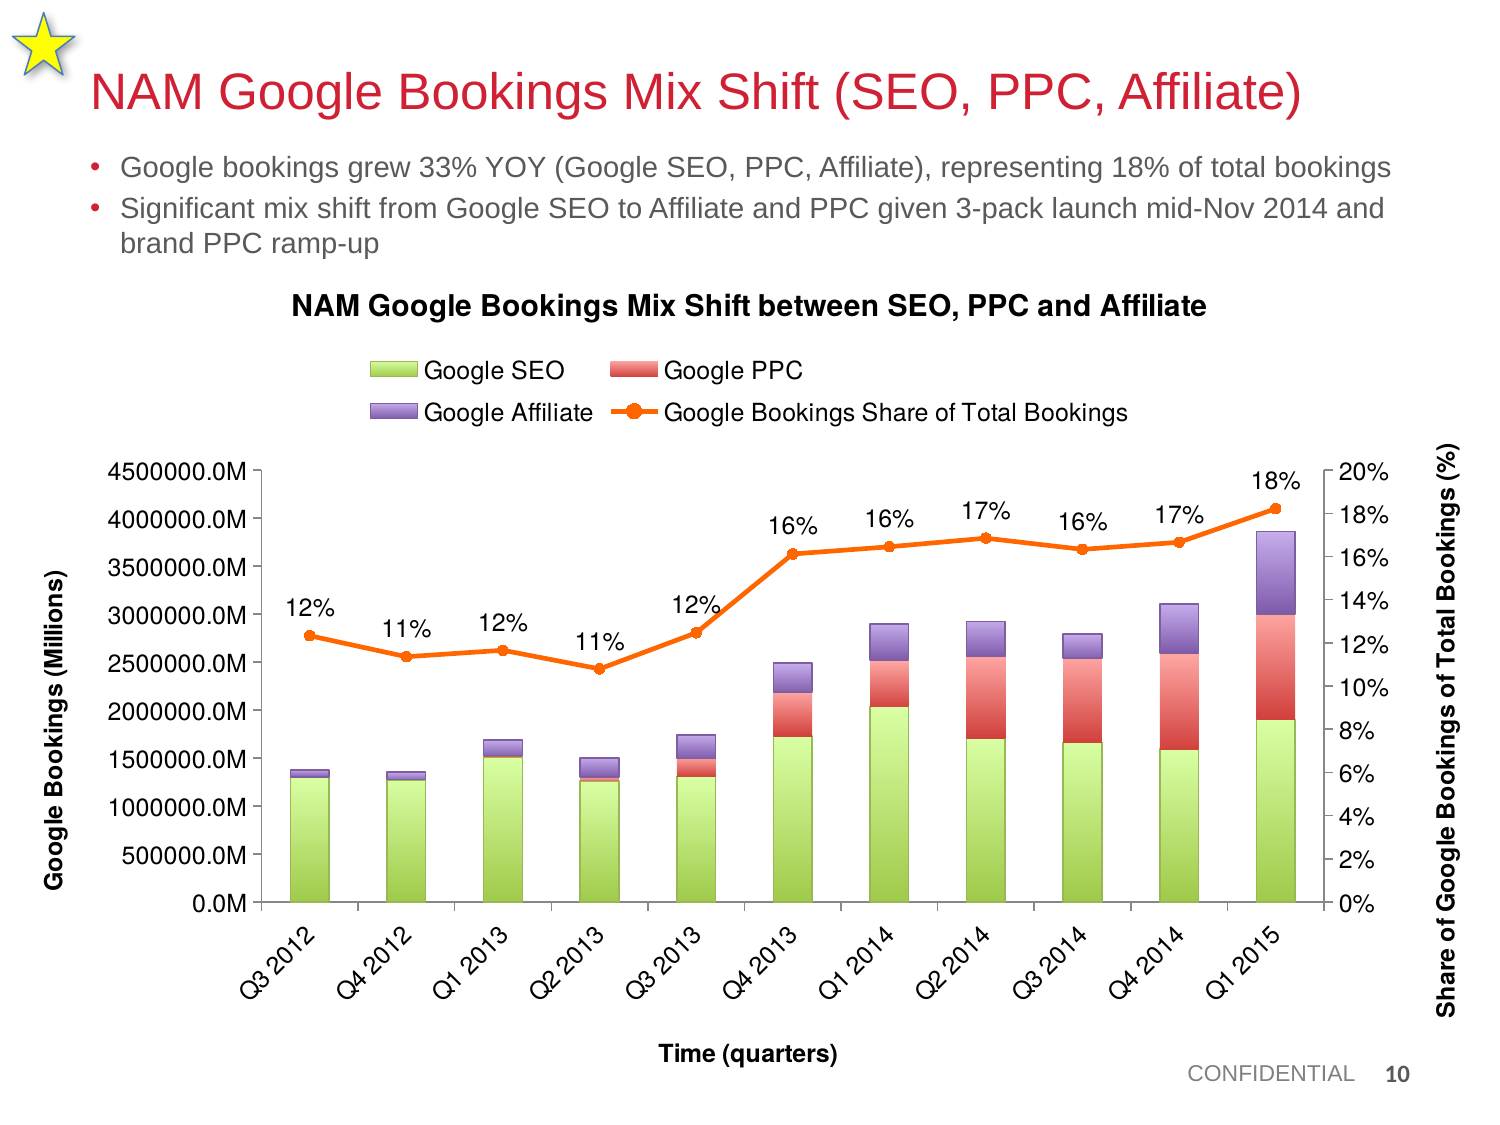

NAM Google Bookings Mix Shift (SEO, PPC, Affiliate)
Google bookings grew 33% YOY (Google SEO, PPC, Affiliate), representing 18% of total bookings
Significant mix shift from Google SEO to Affiliate and PPC given 3-pack launch mid-Nov 2014 and brand PPC ramp-up

### Chart: NAM Google Bookings Mix Shift between SEO, PPC and Affiliate

| Category | Google SEO | Google PPC | Google Affiliate | Google Bookings Share of Total Bookings |
|---|---|---|---|---|
| Q3 2012 | 1300814.0 | 939.0 | 71451.0 | 0.123318541497574 |
| Q4 2012 | 1273159.0 | 1613.0 | 80639.0 | 0.113582358860358 |
| Q1 2013 | 1512369.0 | 11826.0 | 162793.0 | 0.116602149116617 |
| Q2 2013 | 1262190.0 | 37534.0 | 202277.0 | 0.107954556480644 |
| Q3 2013 | 1305429.0 | 188869.0 | 247786.0 | 0.124673838334884 |
| Q4 2013 | 1727160.0 | 460639.0 | 304644.0 | 0.16118552221488 |
| Q1 2014 | 2037055.0 | 486852.0 | 376186.0 | 0.164514517061282 |
| Q2 2014 | 1705984.0 | 853998.0 | 364165.0 | 0.16851760658246 |
| Q3 2014 | 1660247.0 | 880139.0 | 250678.0 | 0.163300984370506 |
| Q4 2014 | 1591806.0 | 1004553.0 | 506457.0 | 0.166627670006954 |
| Q1 2015 | 1901482.0 | 1101741.0 | 856107.0 | 0.182156409653474 |
10